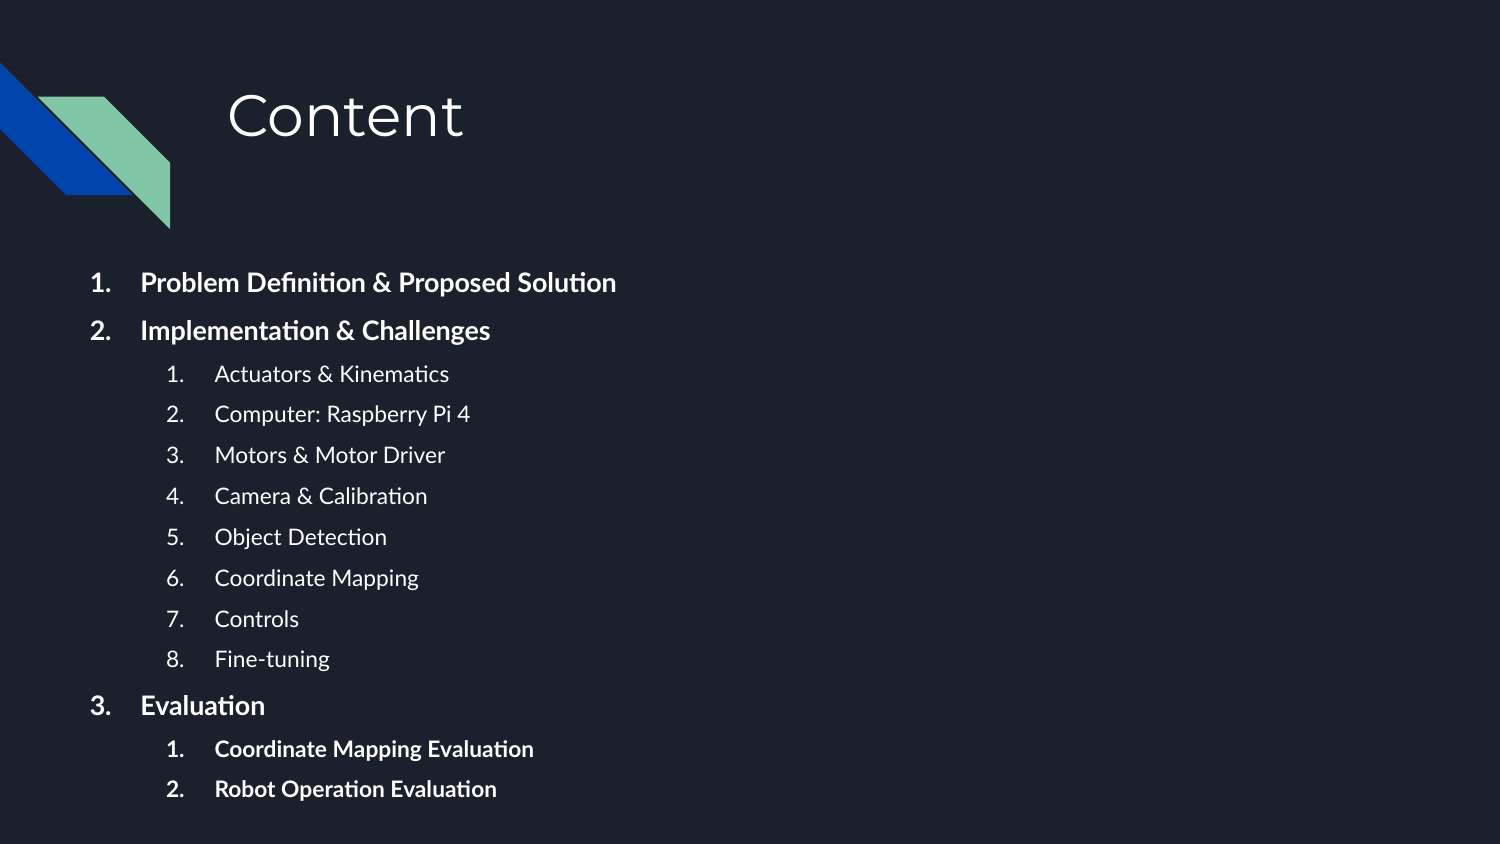

# Content
Problem Definition & Proposed Solution
Implementation & Challenges
Actuators & Kinematics
Computer: Raspberry Pi 4
Motors & Motor Driver
Camera & Calibration
Object Detection
Coordinate Mapping
Controls
Fine-tuning
Evaluation
Coordinate Mapping Evaluation
Robot Operation Evaluation